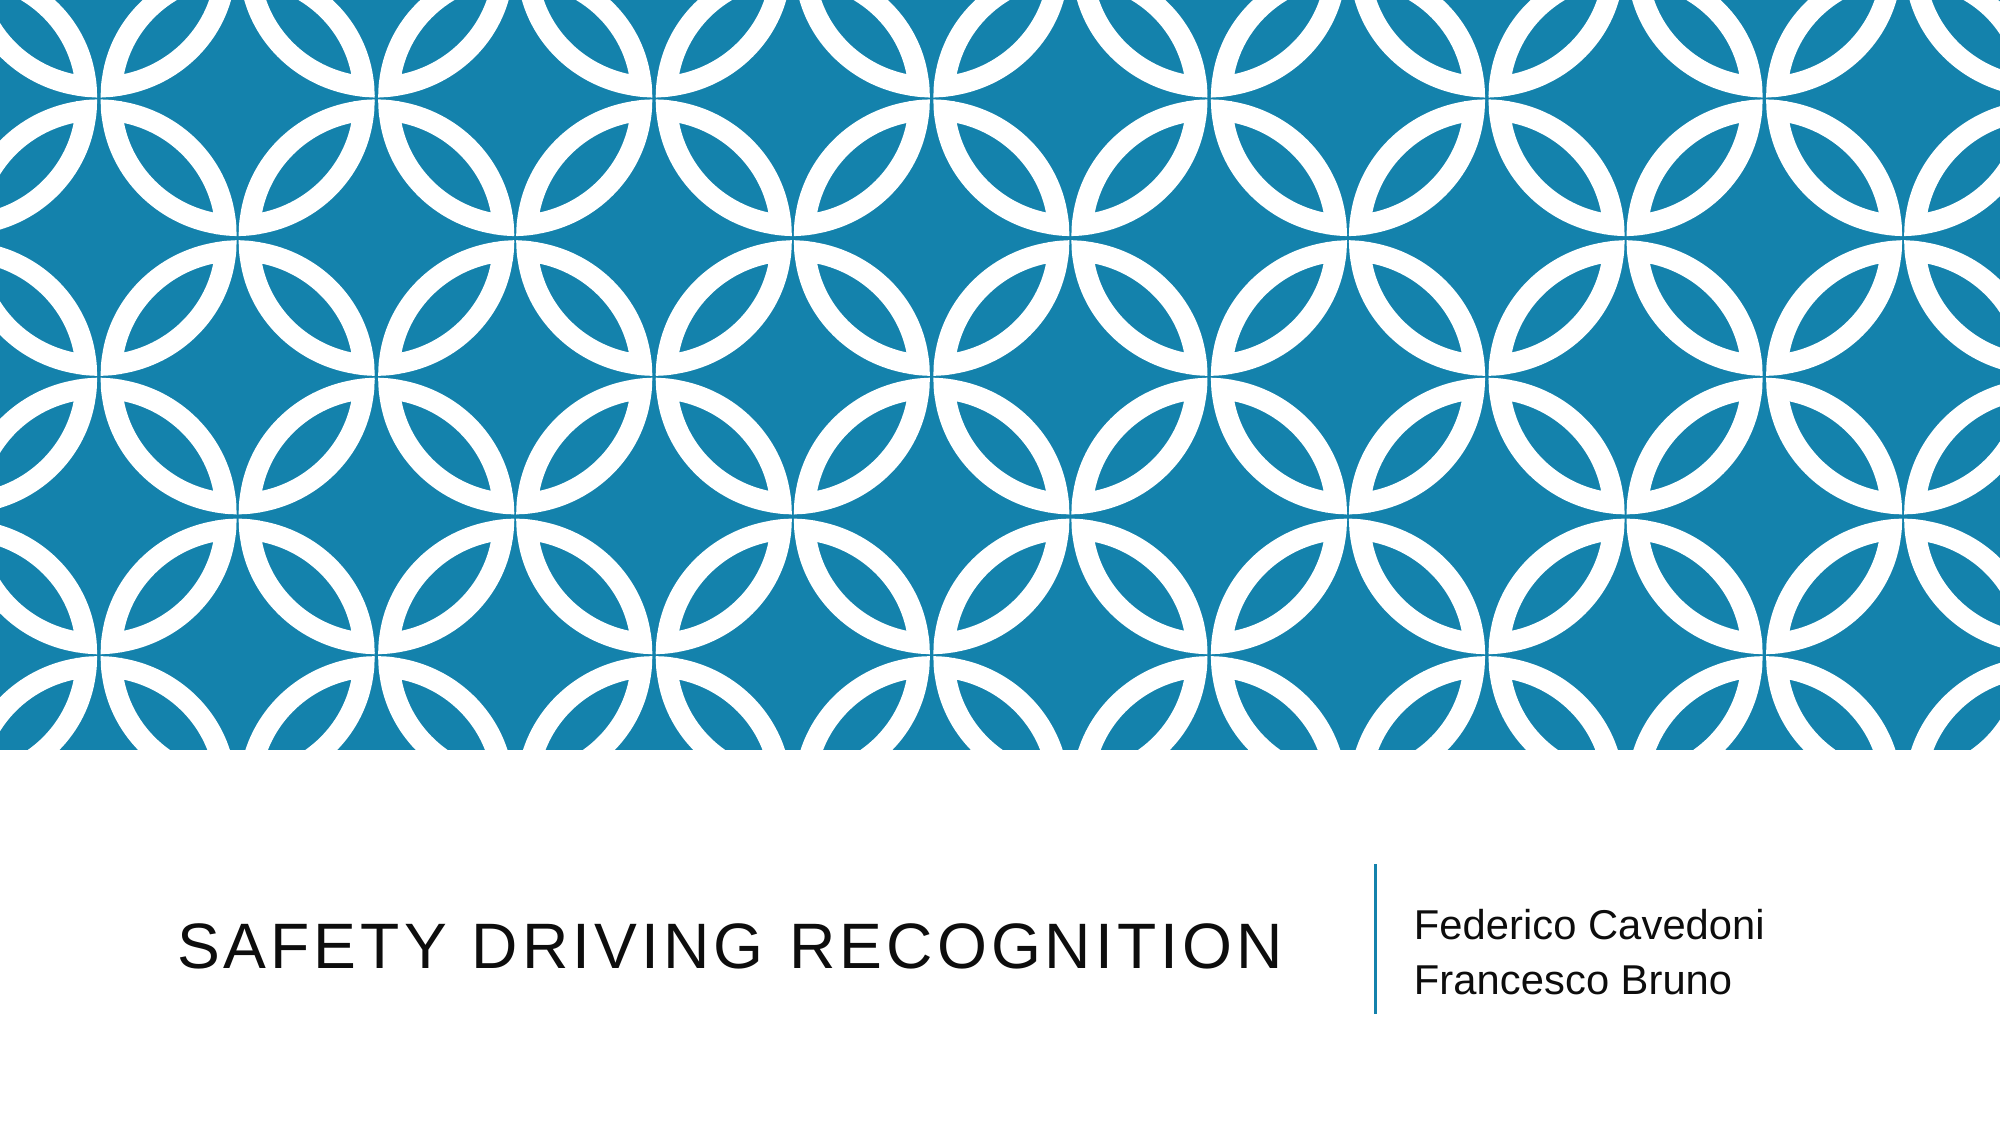

Federico Cavedoni
Francesco Bruno
# Safety Driving Recognition